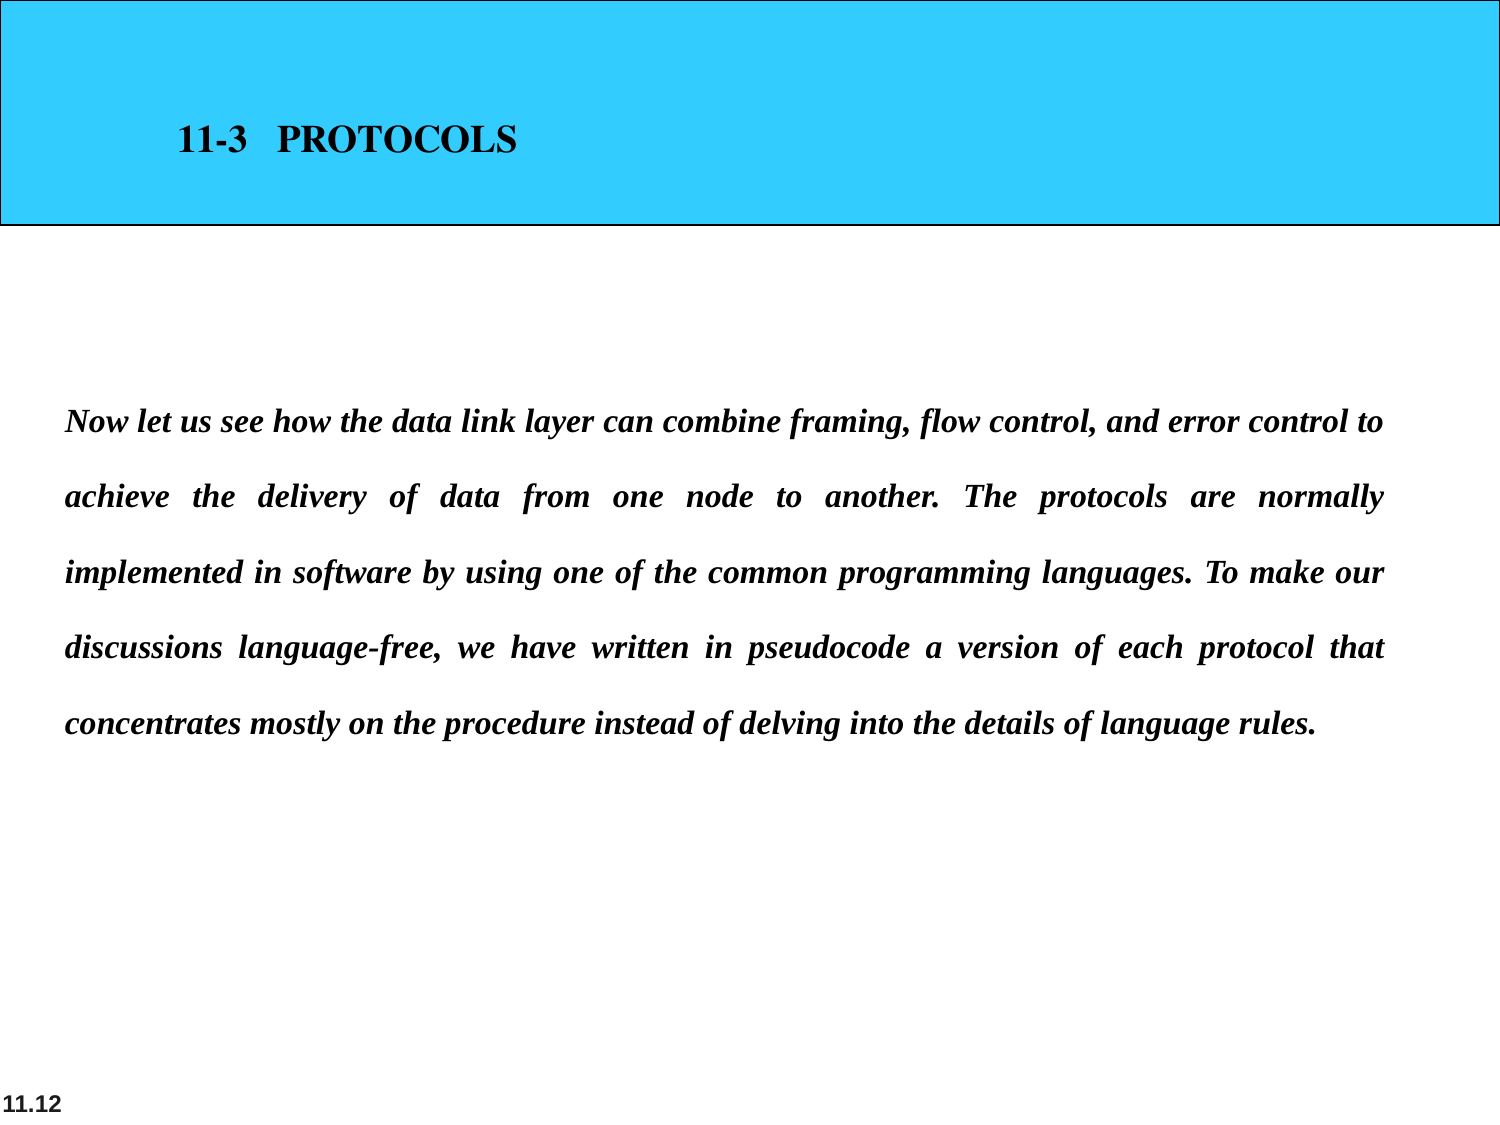

11-3   PROTOCOLS
Now let us see how the data link layer can combine framing, flow control, and error control to achieve the delivery of data from one node to another. The protocols are normally implemented in software by using one of the common programming languages. To make our discussions language-free, we have written in pseudocode a version of each protocol that concentrates mostly on the procedure instead of delving into the details of language rules.
11.12